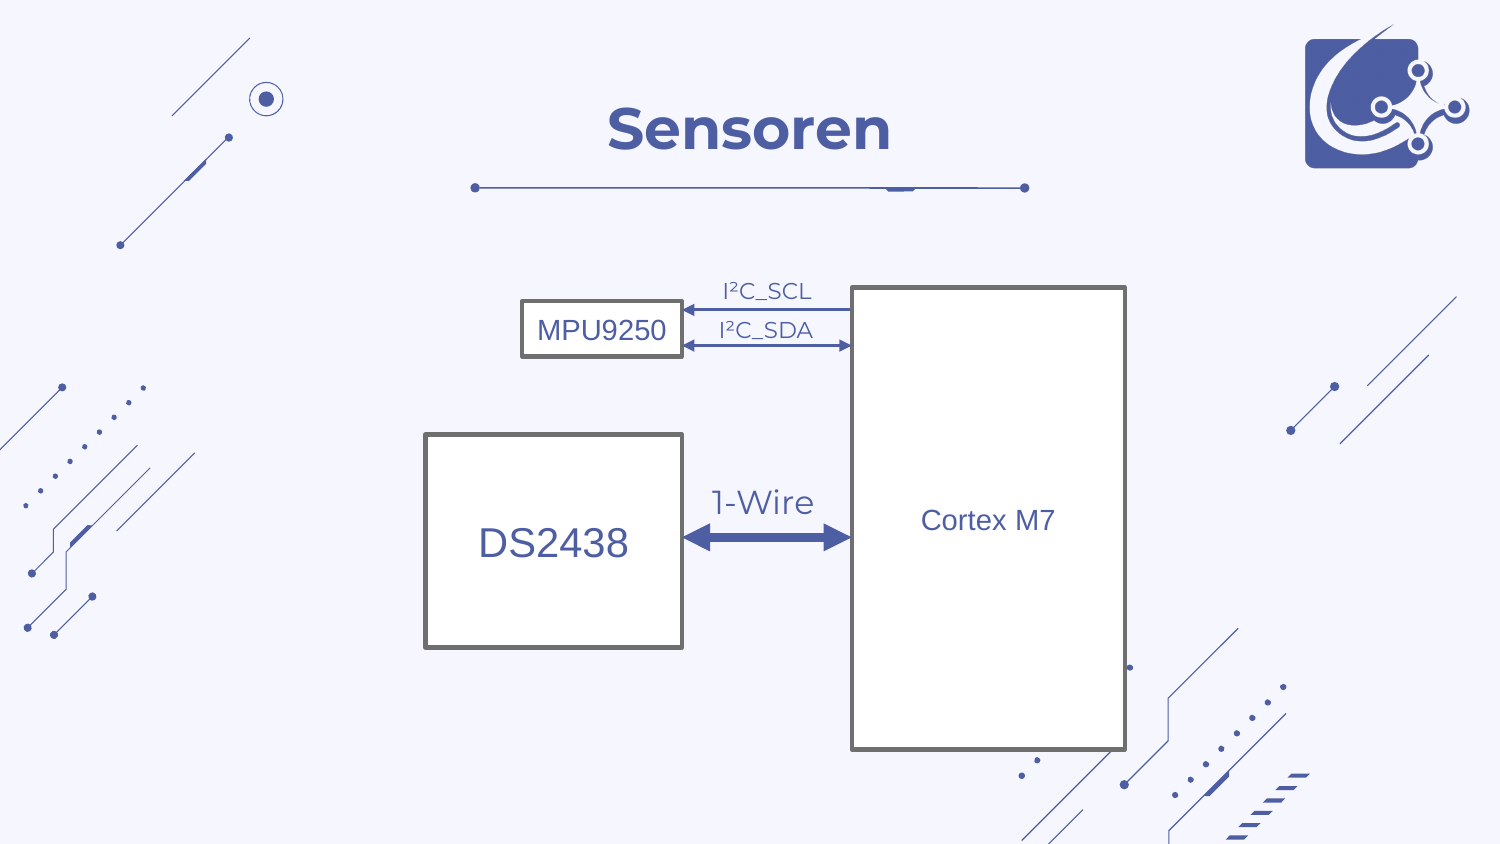

# Sensoren

I²C_SCL
Cortex M7

MPU9250
I²C_SDA
DS2438
1-Wire

Receiver
TGY-iA6C
serielles
Protokoll
PPM